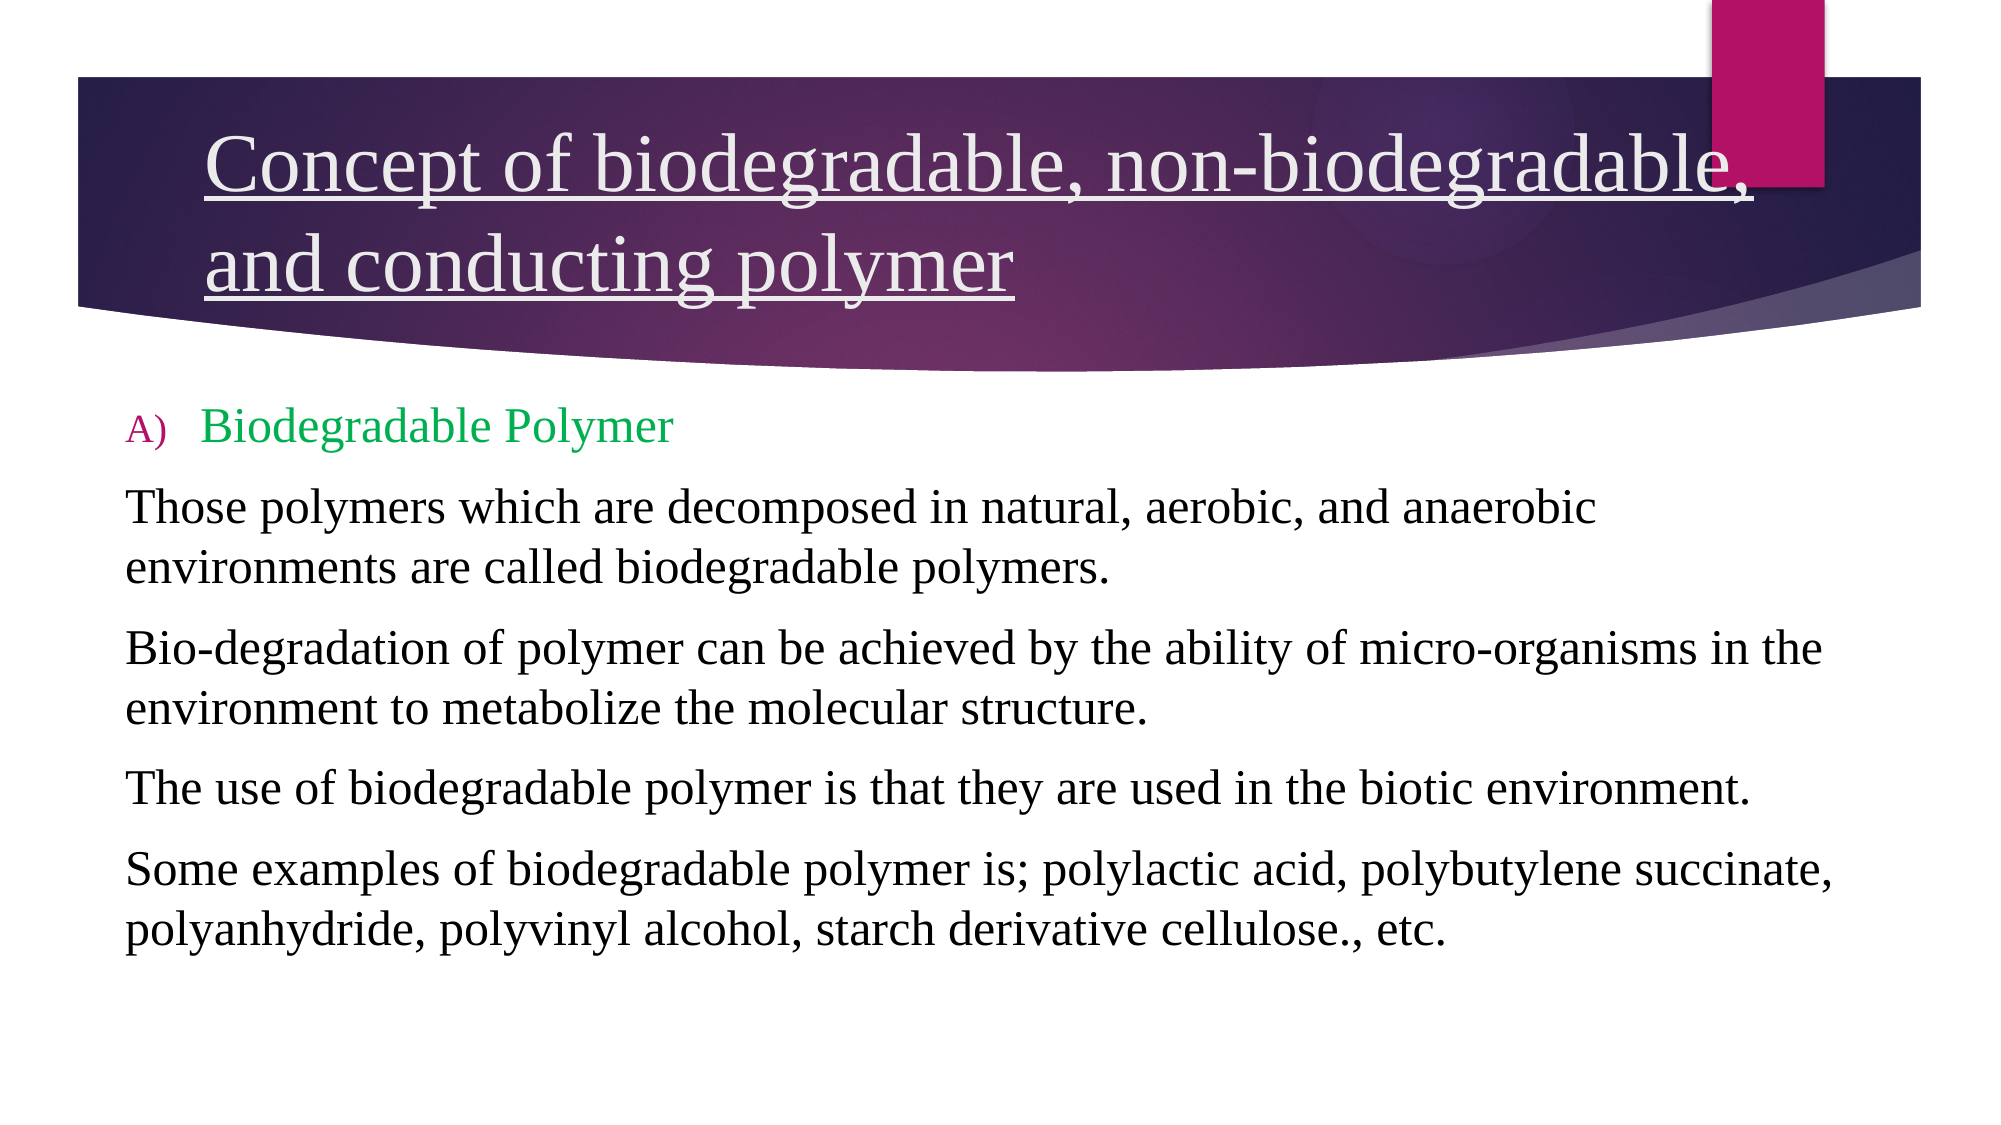

# Concept of biodegradable, non-biodegradable, and conducting polymer
Biodegradable Polymer
Those polymers which are decomposed in natural, aerobic, and anaerobic environments are called biodegradable polymers.
Bio-degradation of polymer can be achieved by the ability of micro-organisms in the environment to metabolize the molecular structure.
The use of biodegradable polymer is that they are used in the biotic environment.
Some examples of biodegradable polymer is; polylactic acid, polybutylene succinate, polyanhydride, polyvinyl alcohol, starch derivative cellulose., etc.